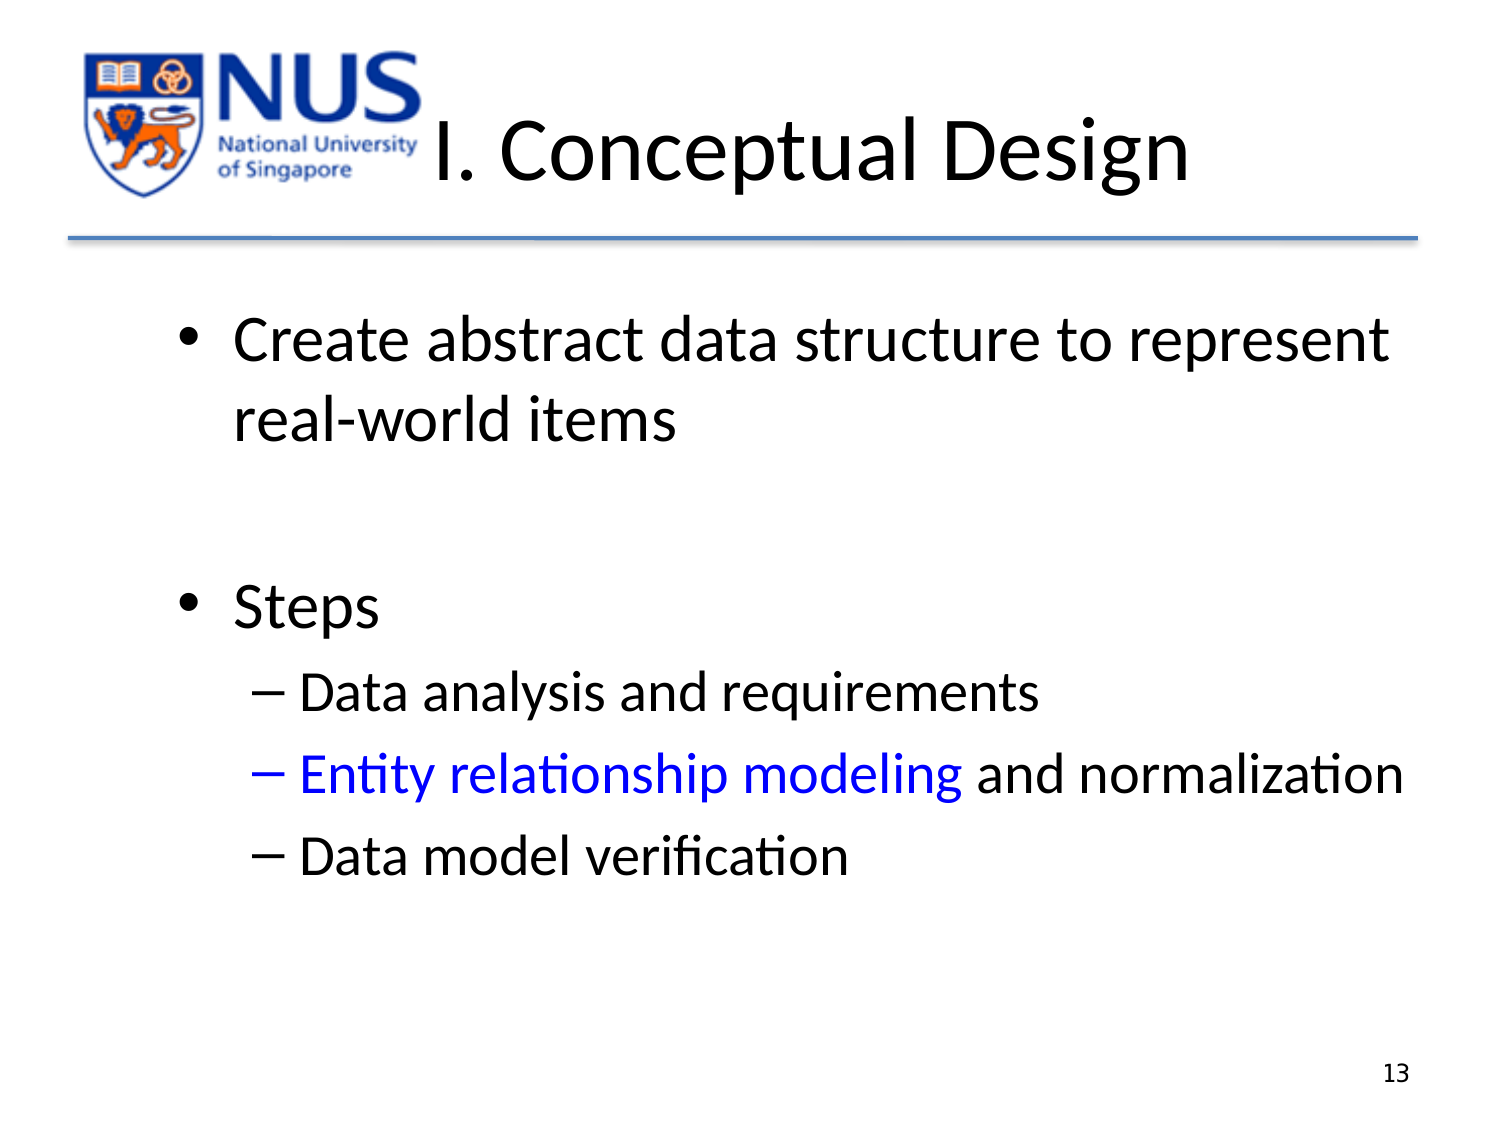

# I. Conceptual Design
Create abstract data structure to represent real-world items

Steps
Data analysis and requirements
Entity relationship modeling and normalization
Data model verification

13